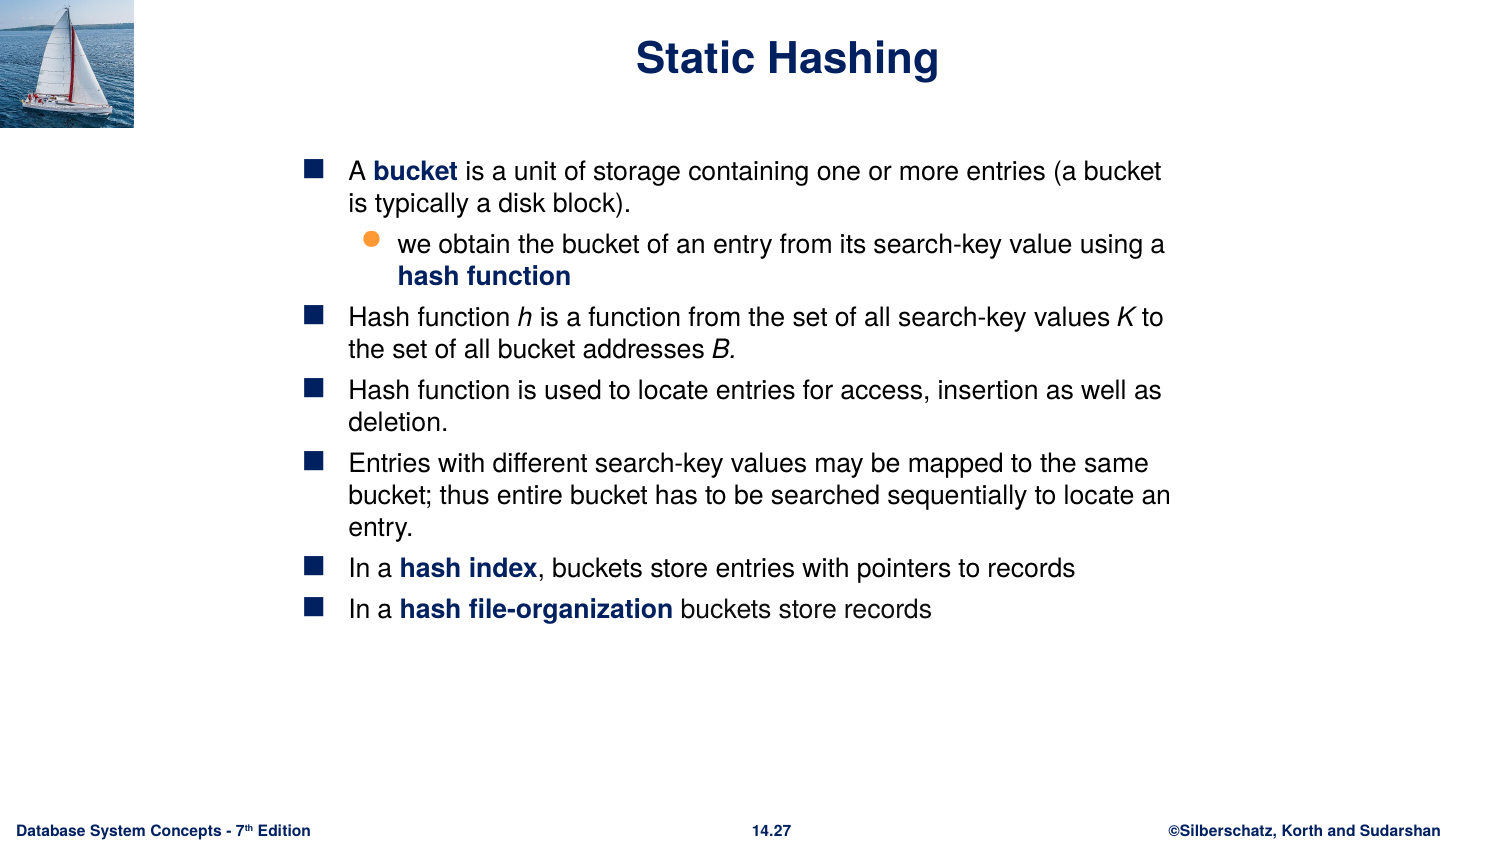

# Static Hashing
A bucket is a unit of storage containing one or more entries (a bucket is typically a disk block).
we obtain the bucket of an entry from its search-key value using a hash function
Hash function h is a function from the set of all search-key values K to the set of all bucket addresses B.
Hash function is used to locate entries for access, insertion as well as deletion.
Entries with different search-key values may be mapped to the same bucket; thus entire bucket has to be searched sequentially to locate an entry.
In a hash index, buckets store entries with pointers to records
In a hash file-organization buckets store records